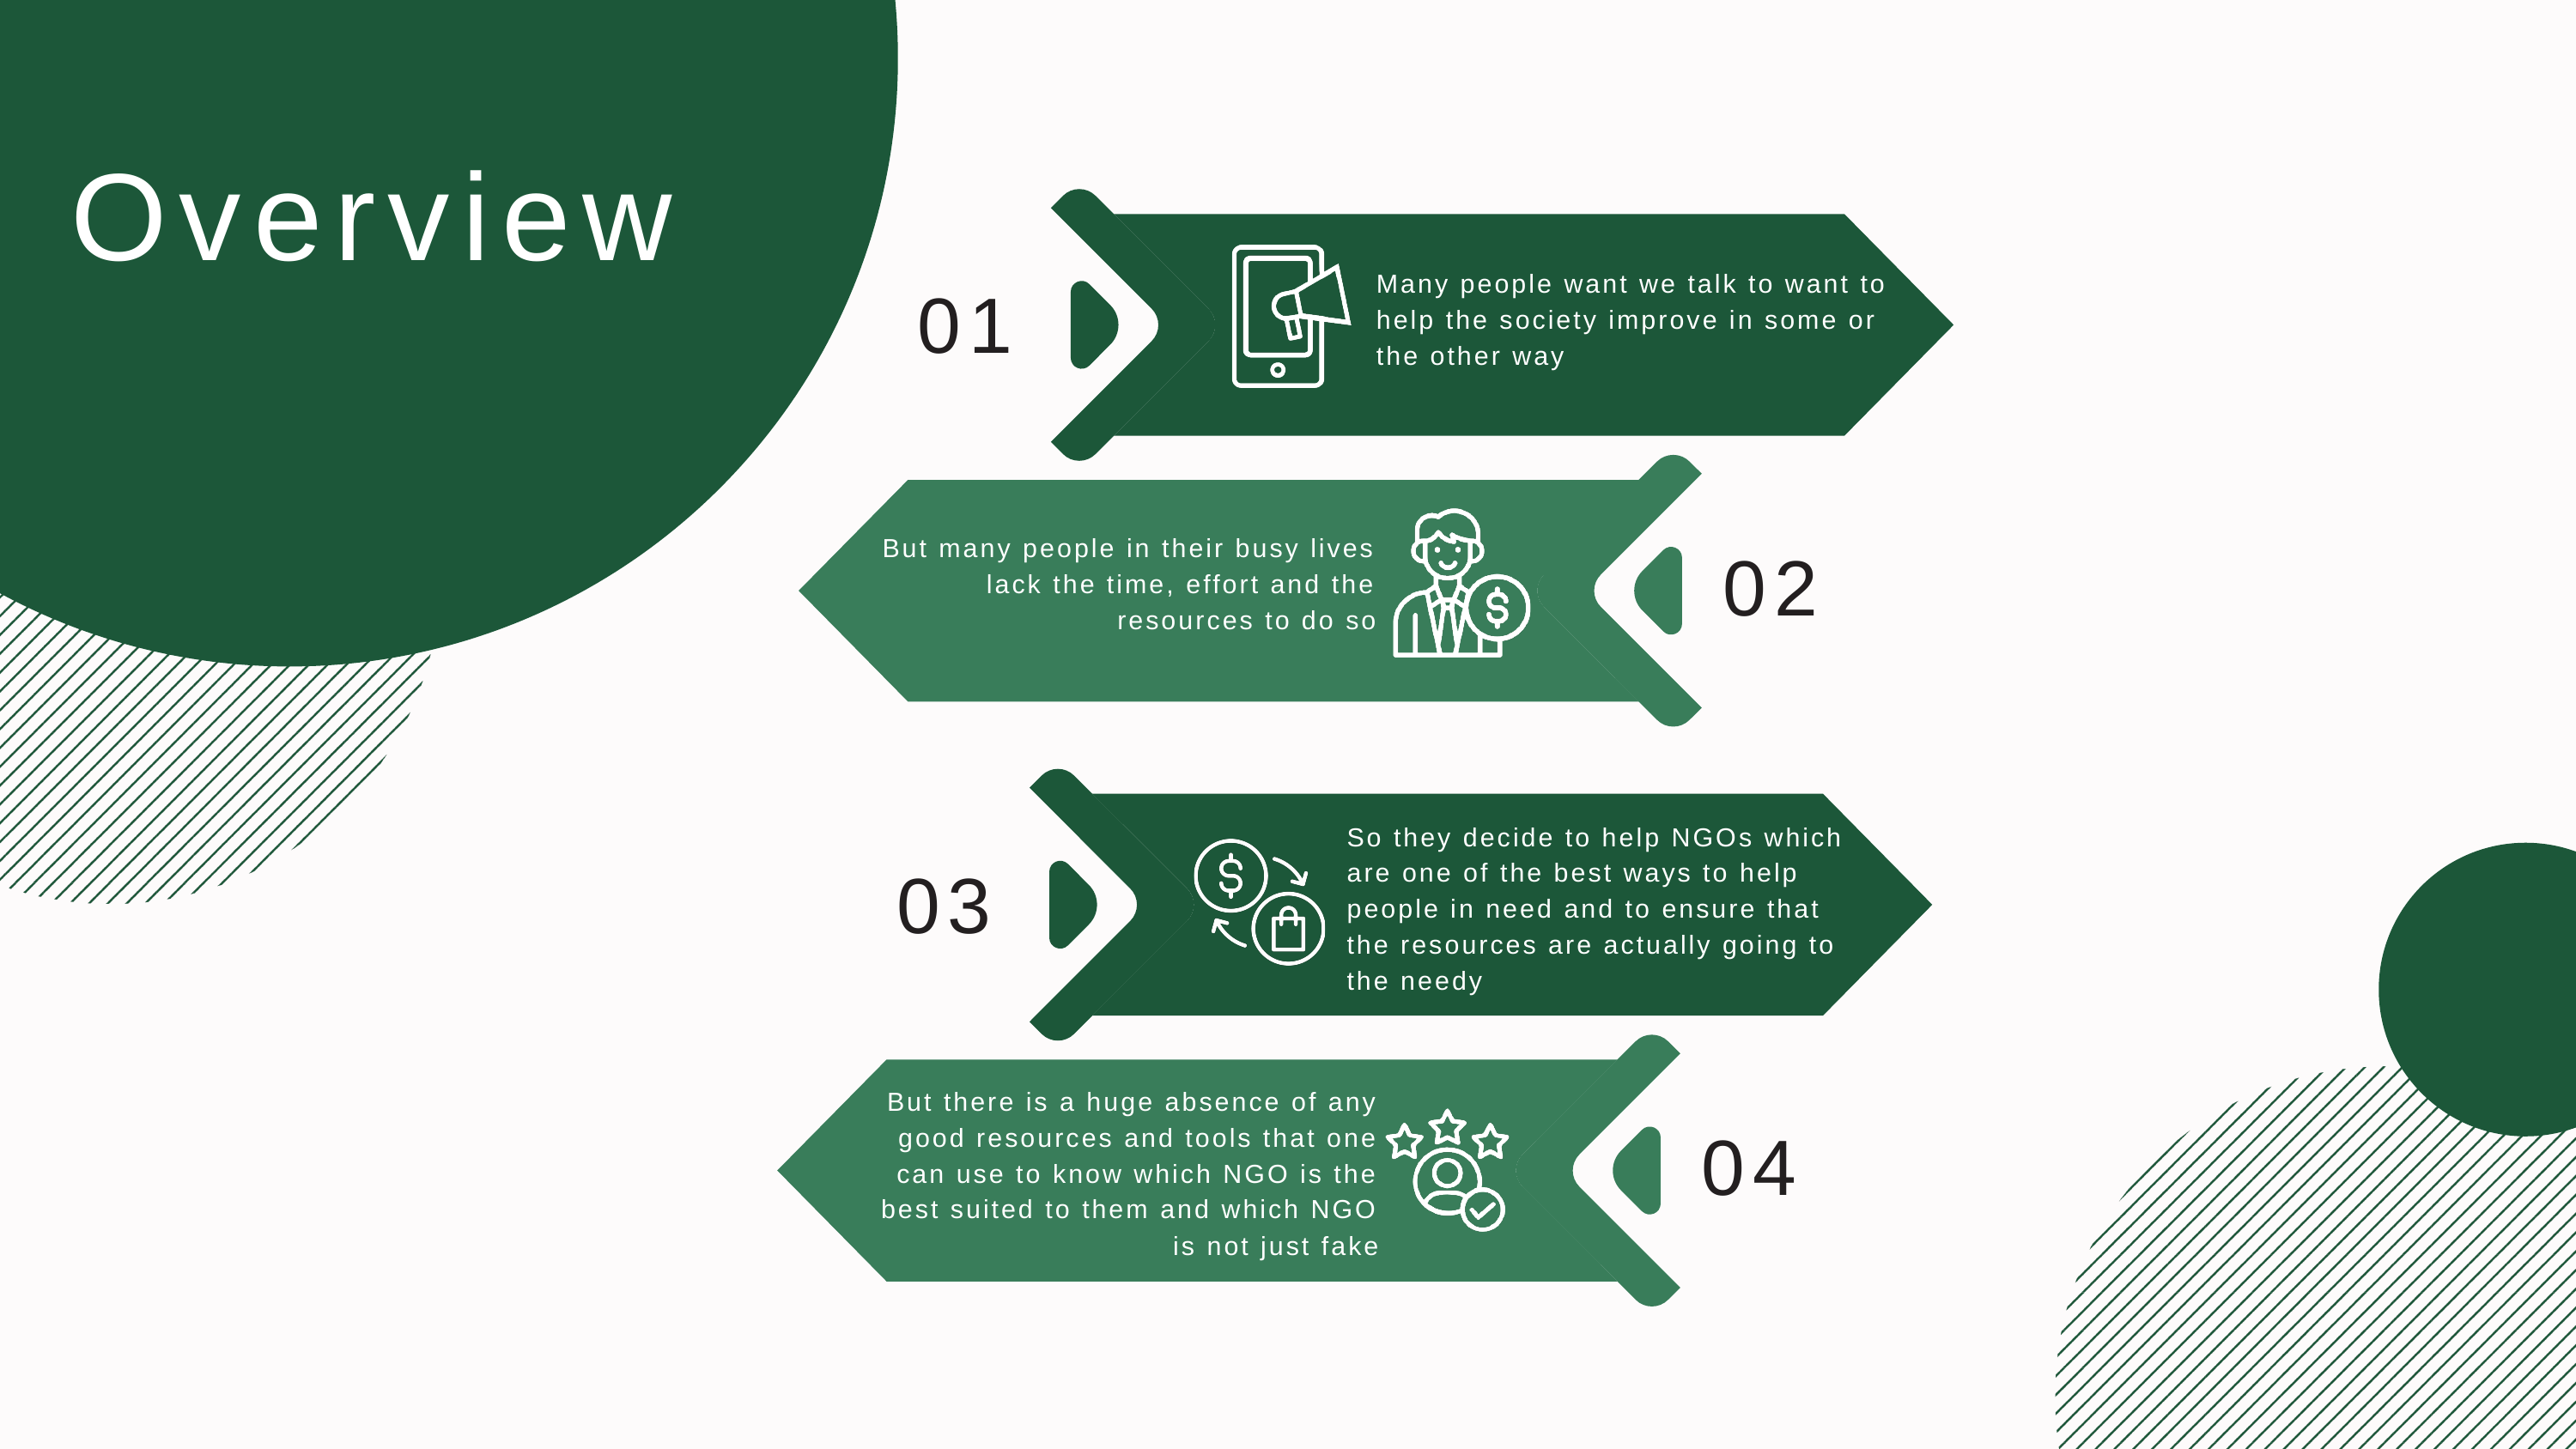

Overview

01
Many people want we talk to want to help the society improve in some or the other way

02
But many people in their busy lives lack the time, effort and the resources to do so

So they decide to help NGOs which are one of the best ways to help people in need and to ensure that the resources are actually going to the needy

03

But there is a huge absence of any good resources and tools that one can use to know which NGO is the best suited to them and which NGO is not just fake
04